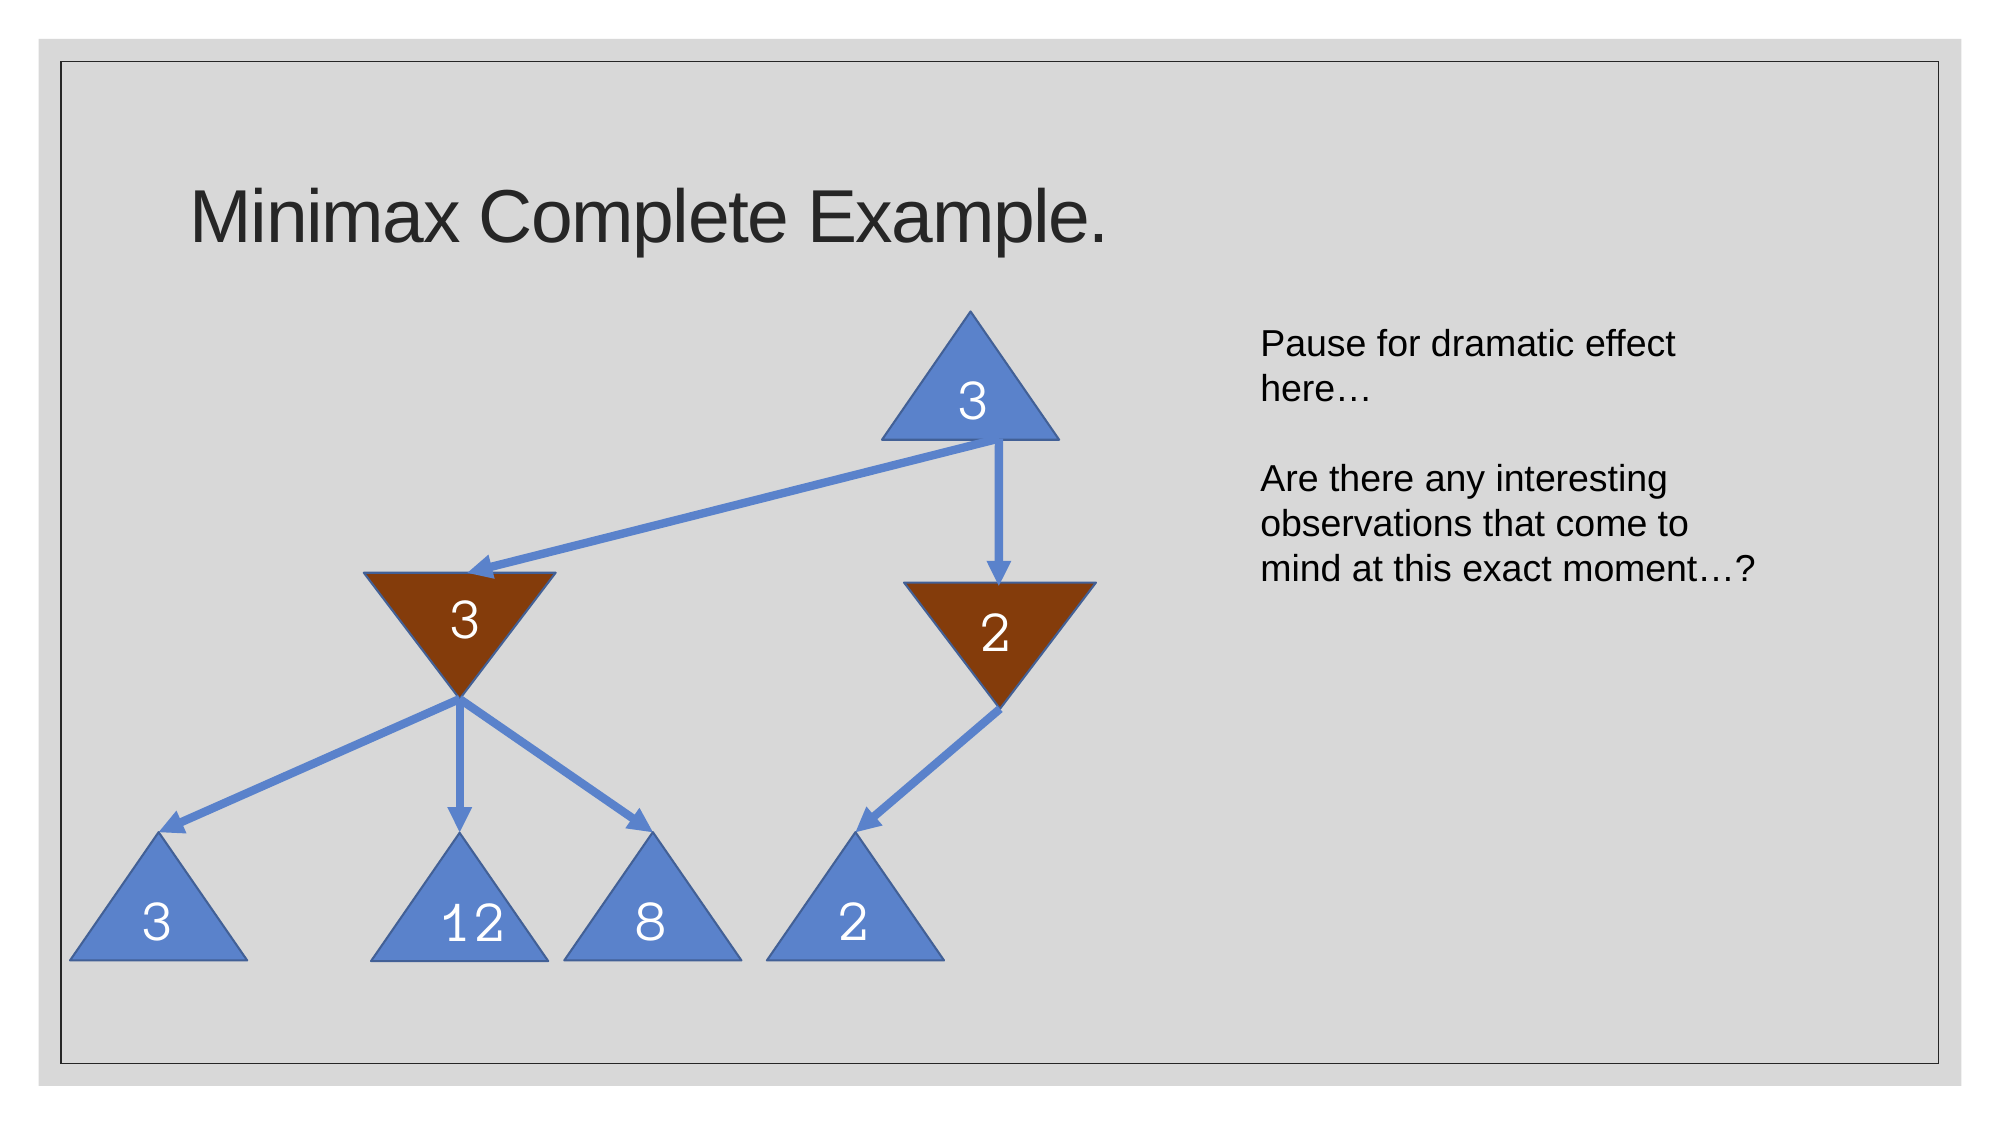

# Minimax Complete Example.

3
Pause for dramatic effect here…

Are there any interesting observations that come to mind at this exact moment…?

3

2

3

8

2

12